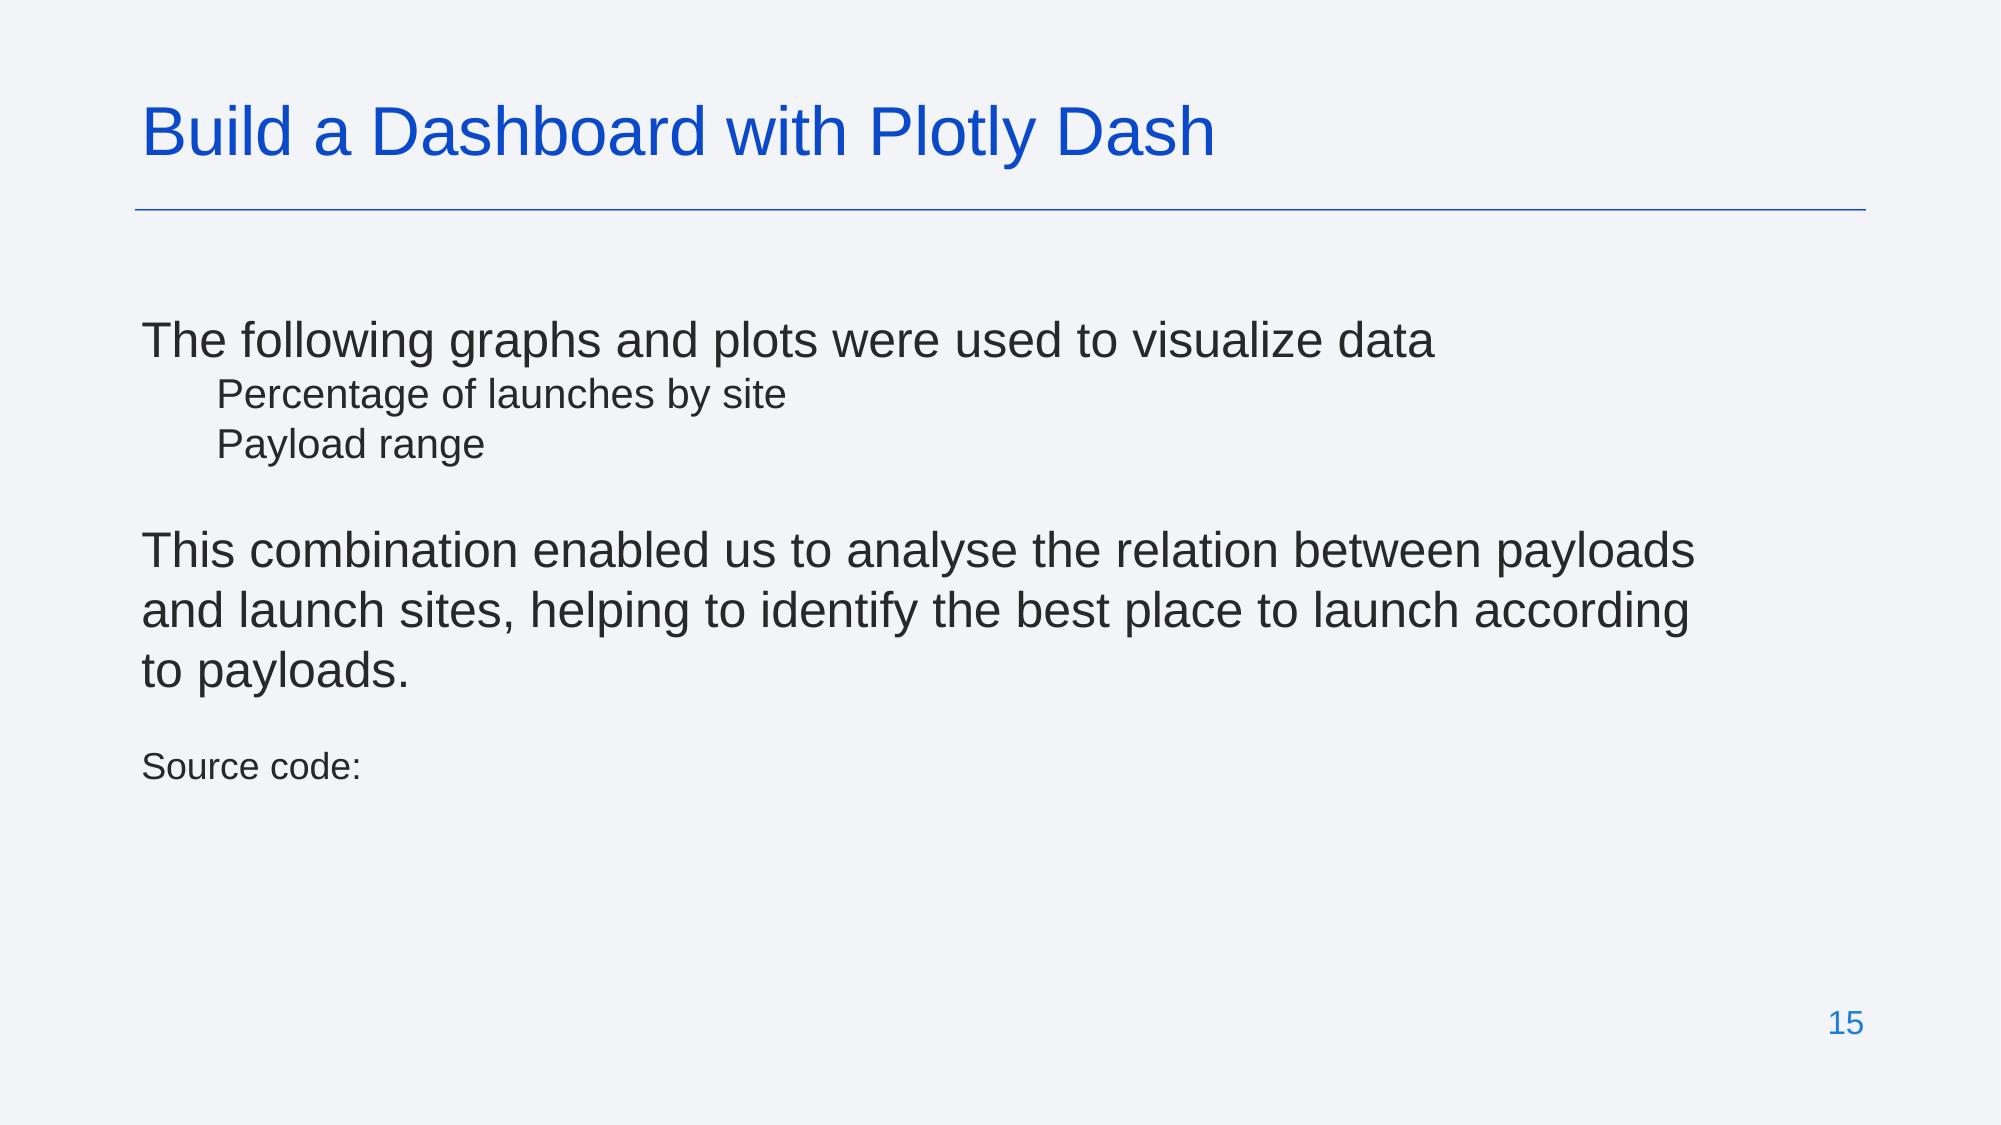

Build a Dashboard with Plotly Dash
The following graphs and plots were used to visualize data
Percentage of launches by site
Payload range

This combination enabled us to analyse the relation between payloads and launch sites, helping to identify the best place to launch according to payloads.

Source code:
15